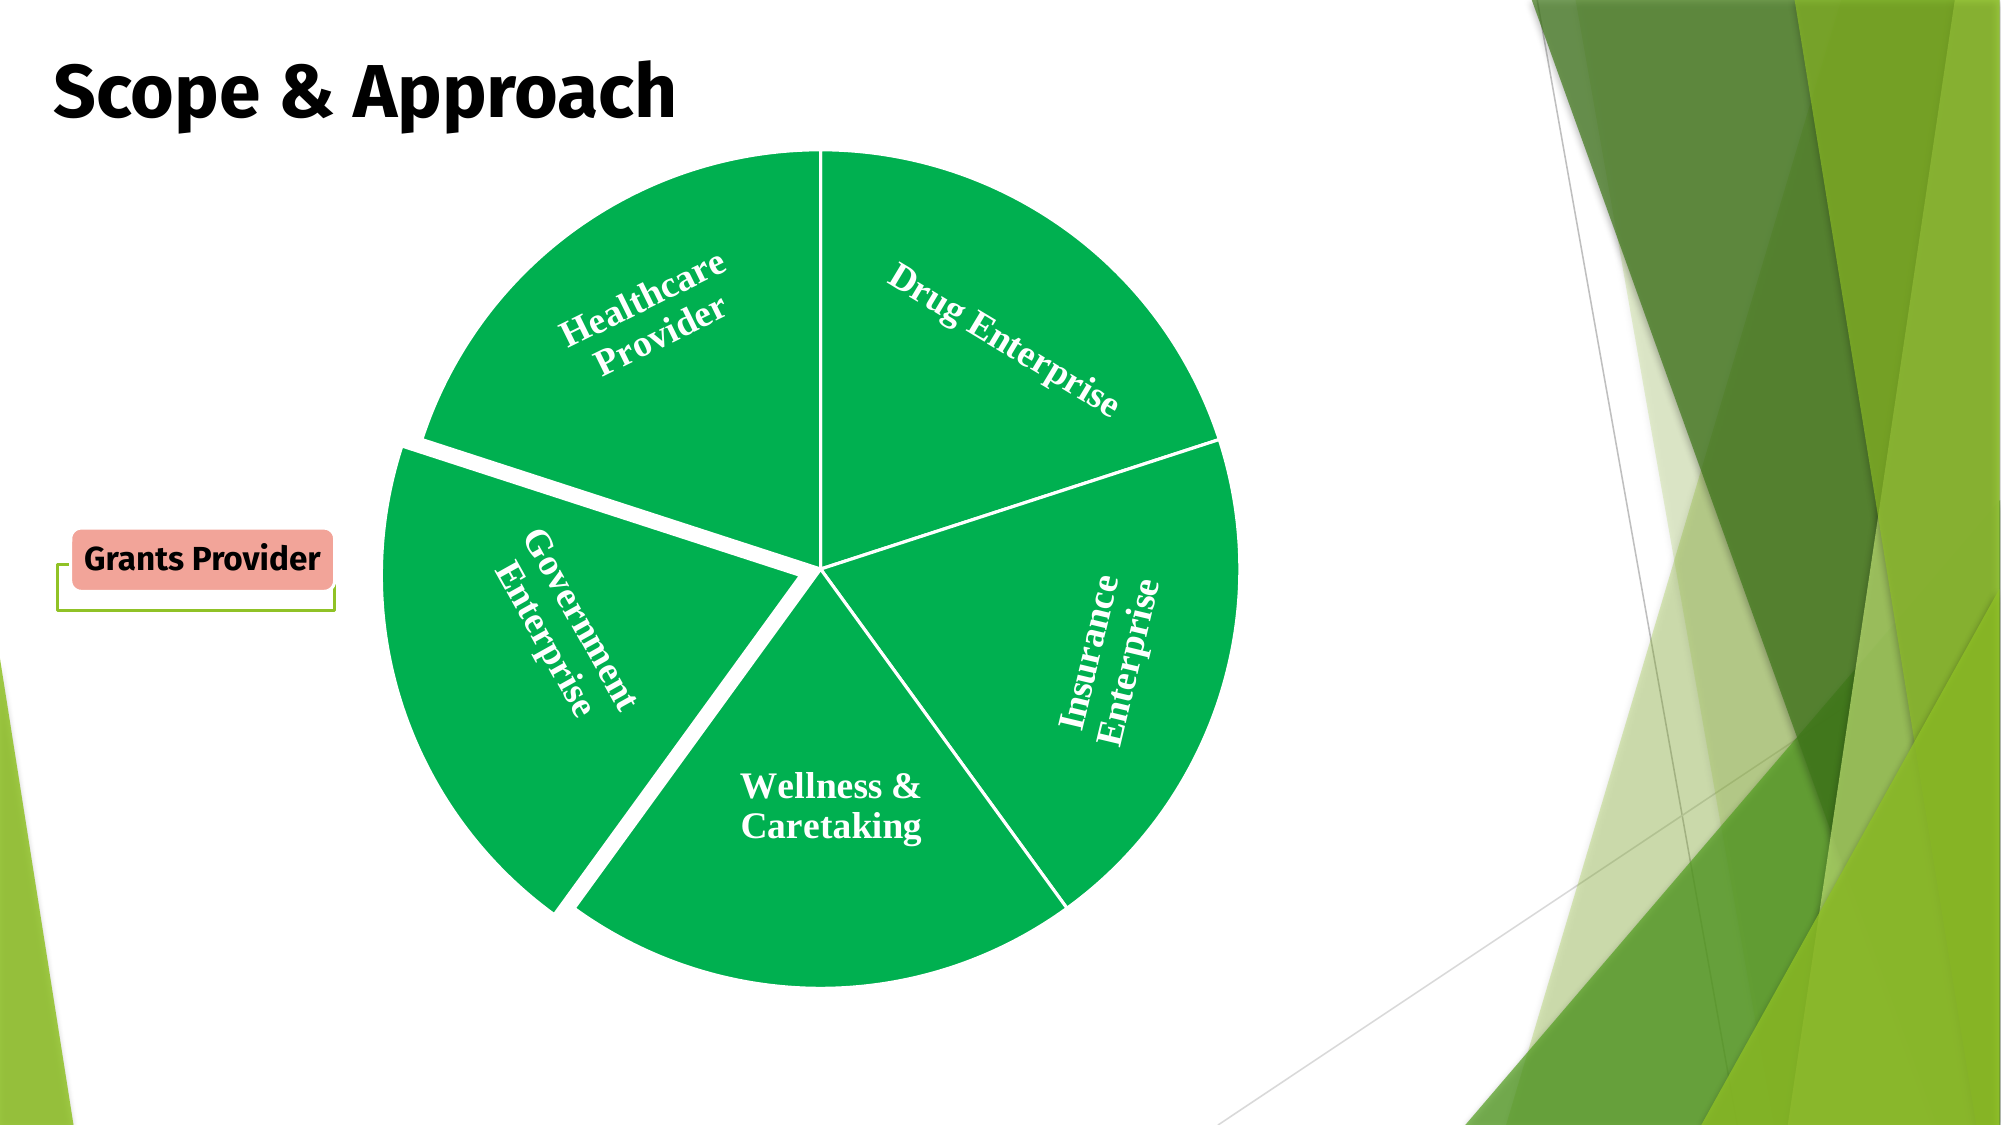

# Scope & Approach

### Chart

| Category | Sales |
|---|---|
| 1st Qtr | 2.0 |
| 2nd Qtr | 2.0 |
| 3rd Qtr | 2.0 |
| 4th Qtr | 2.0 |
| 5th Qtr | 2.0 |
Grants Provider